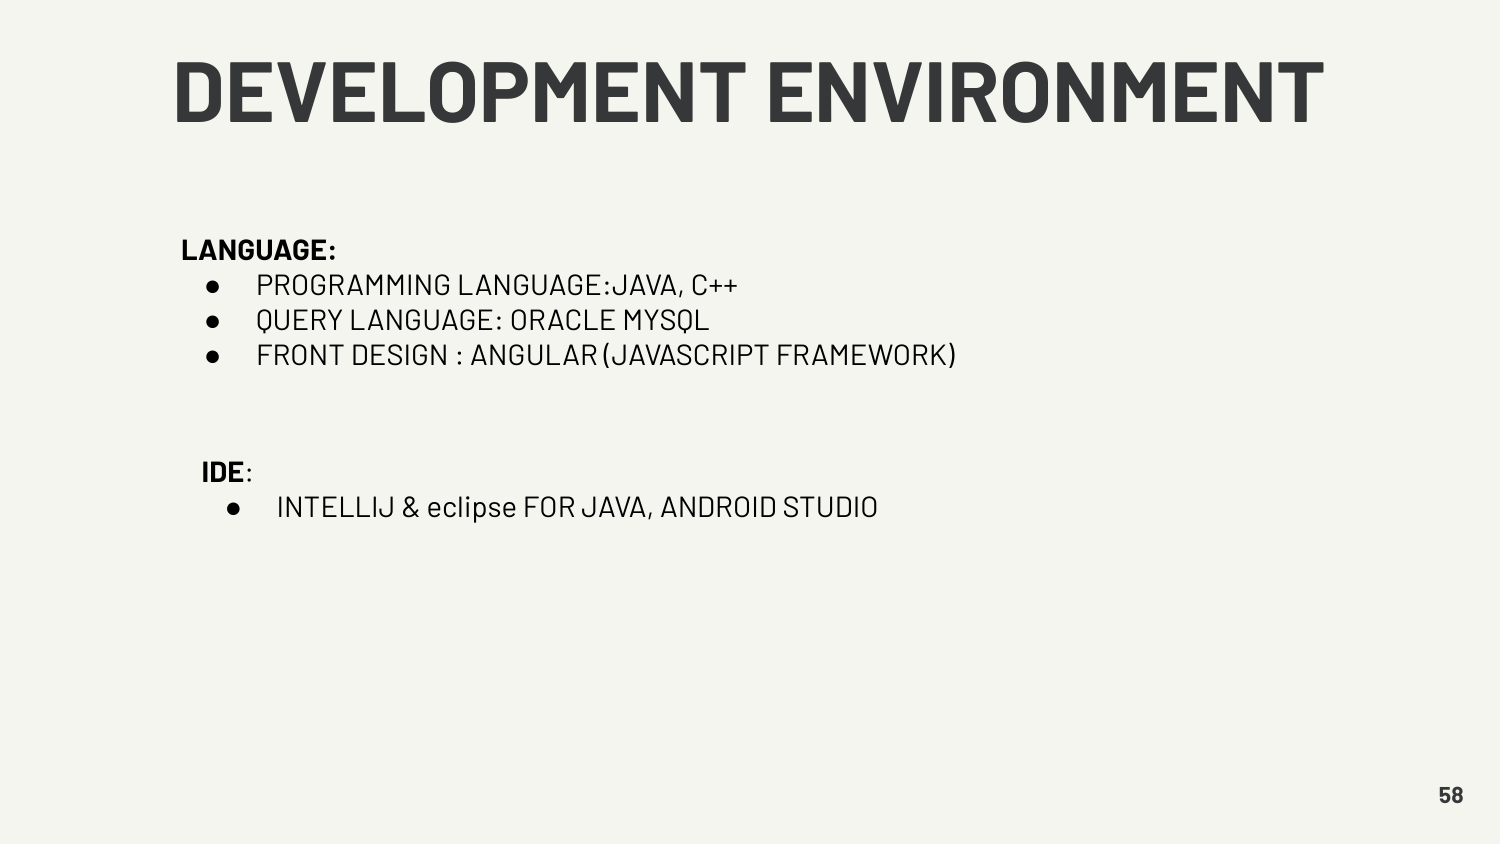

# DEVELOPMENT ENVIRONMENT
LANGUAGE:
PROGRAMMING LANGUAGE:JAVA, C++
QUERY LANGUAGE: ORACLE MYSQL
FRONT DESIGN : ANGULAR (JAVASCRIPT FRAMEWORK)
IDE:
INTELLIJ & eclipse FOR JAVA, ANDROID STUDIO
58